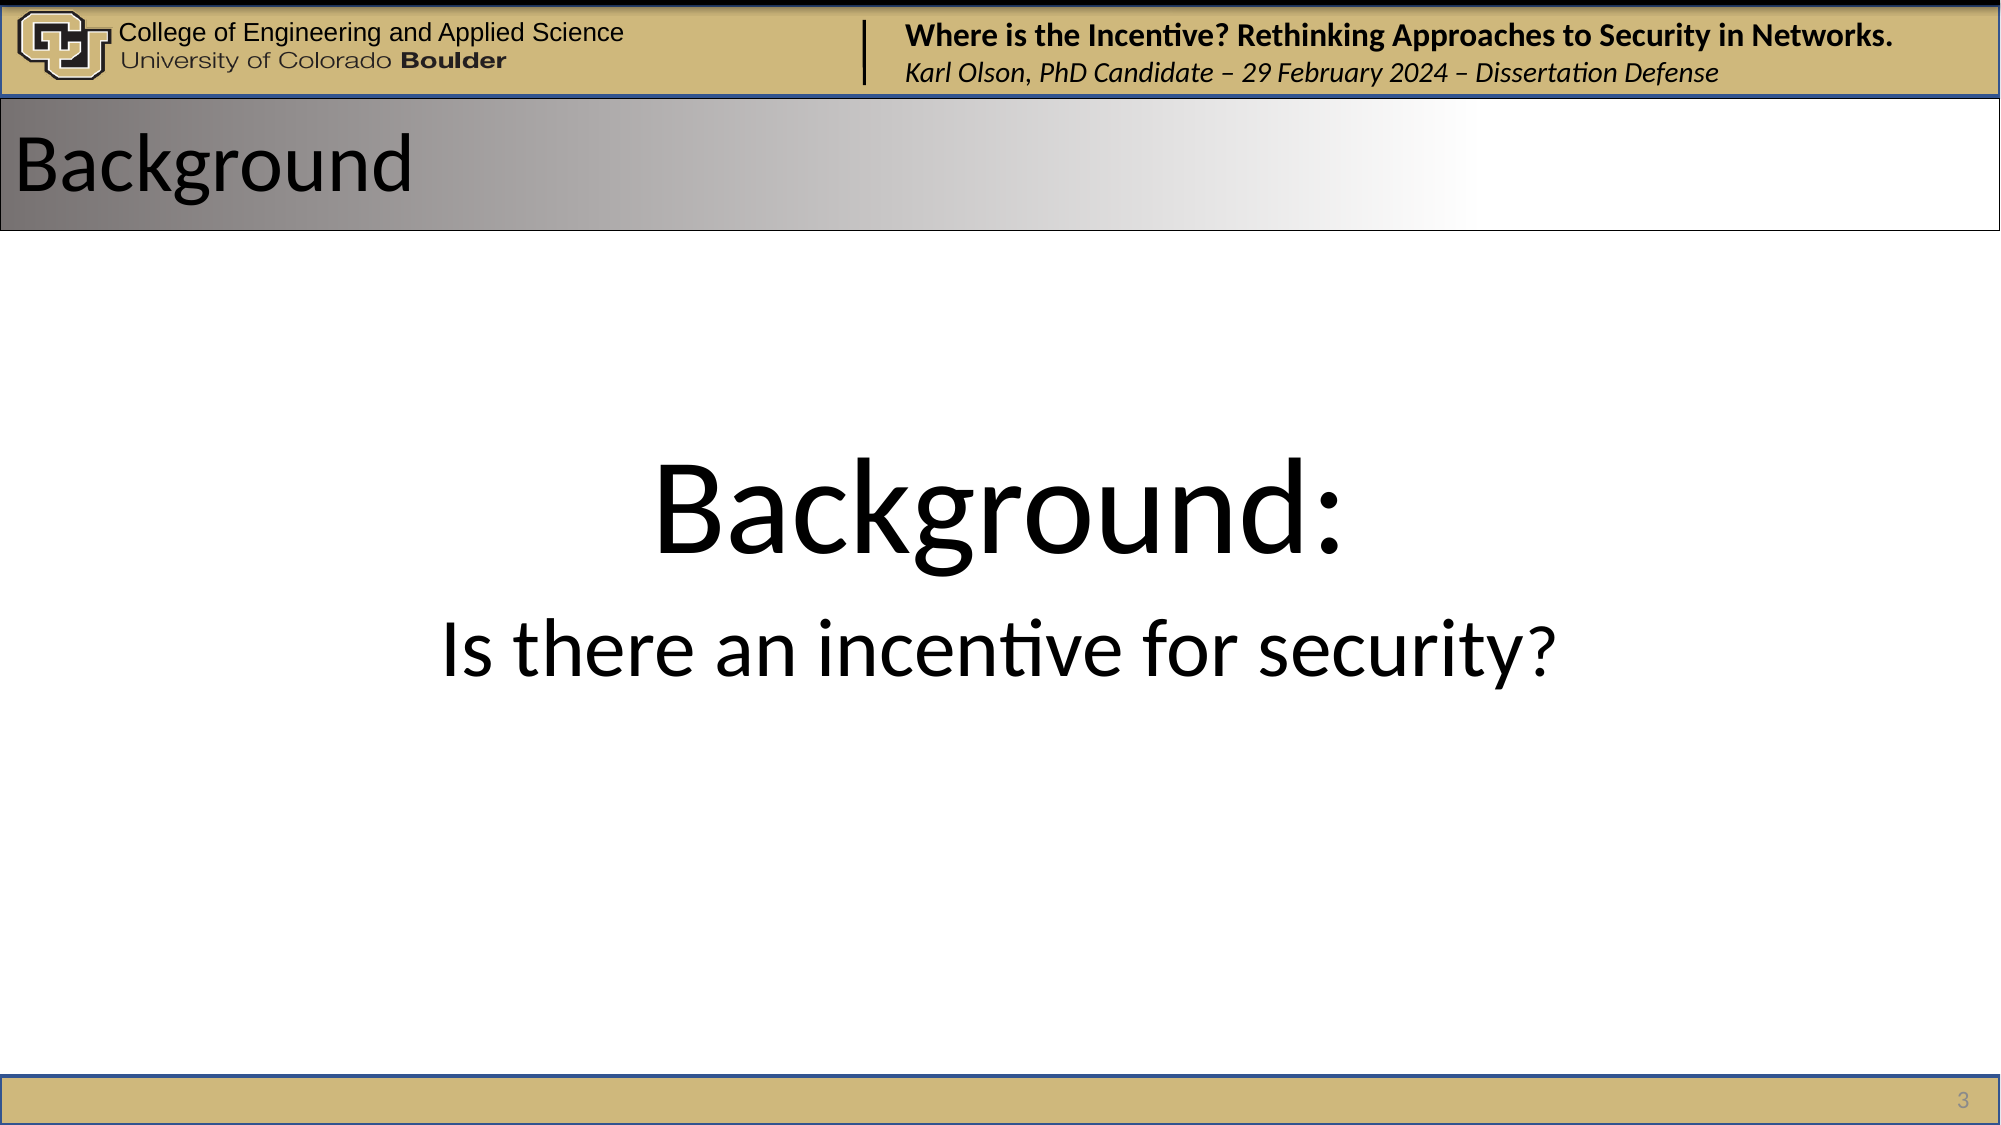

Background
# Background:
Is there an incentive for security?